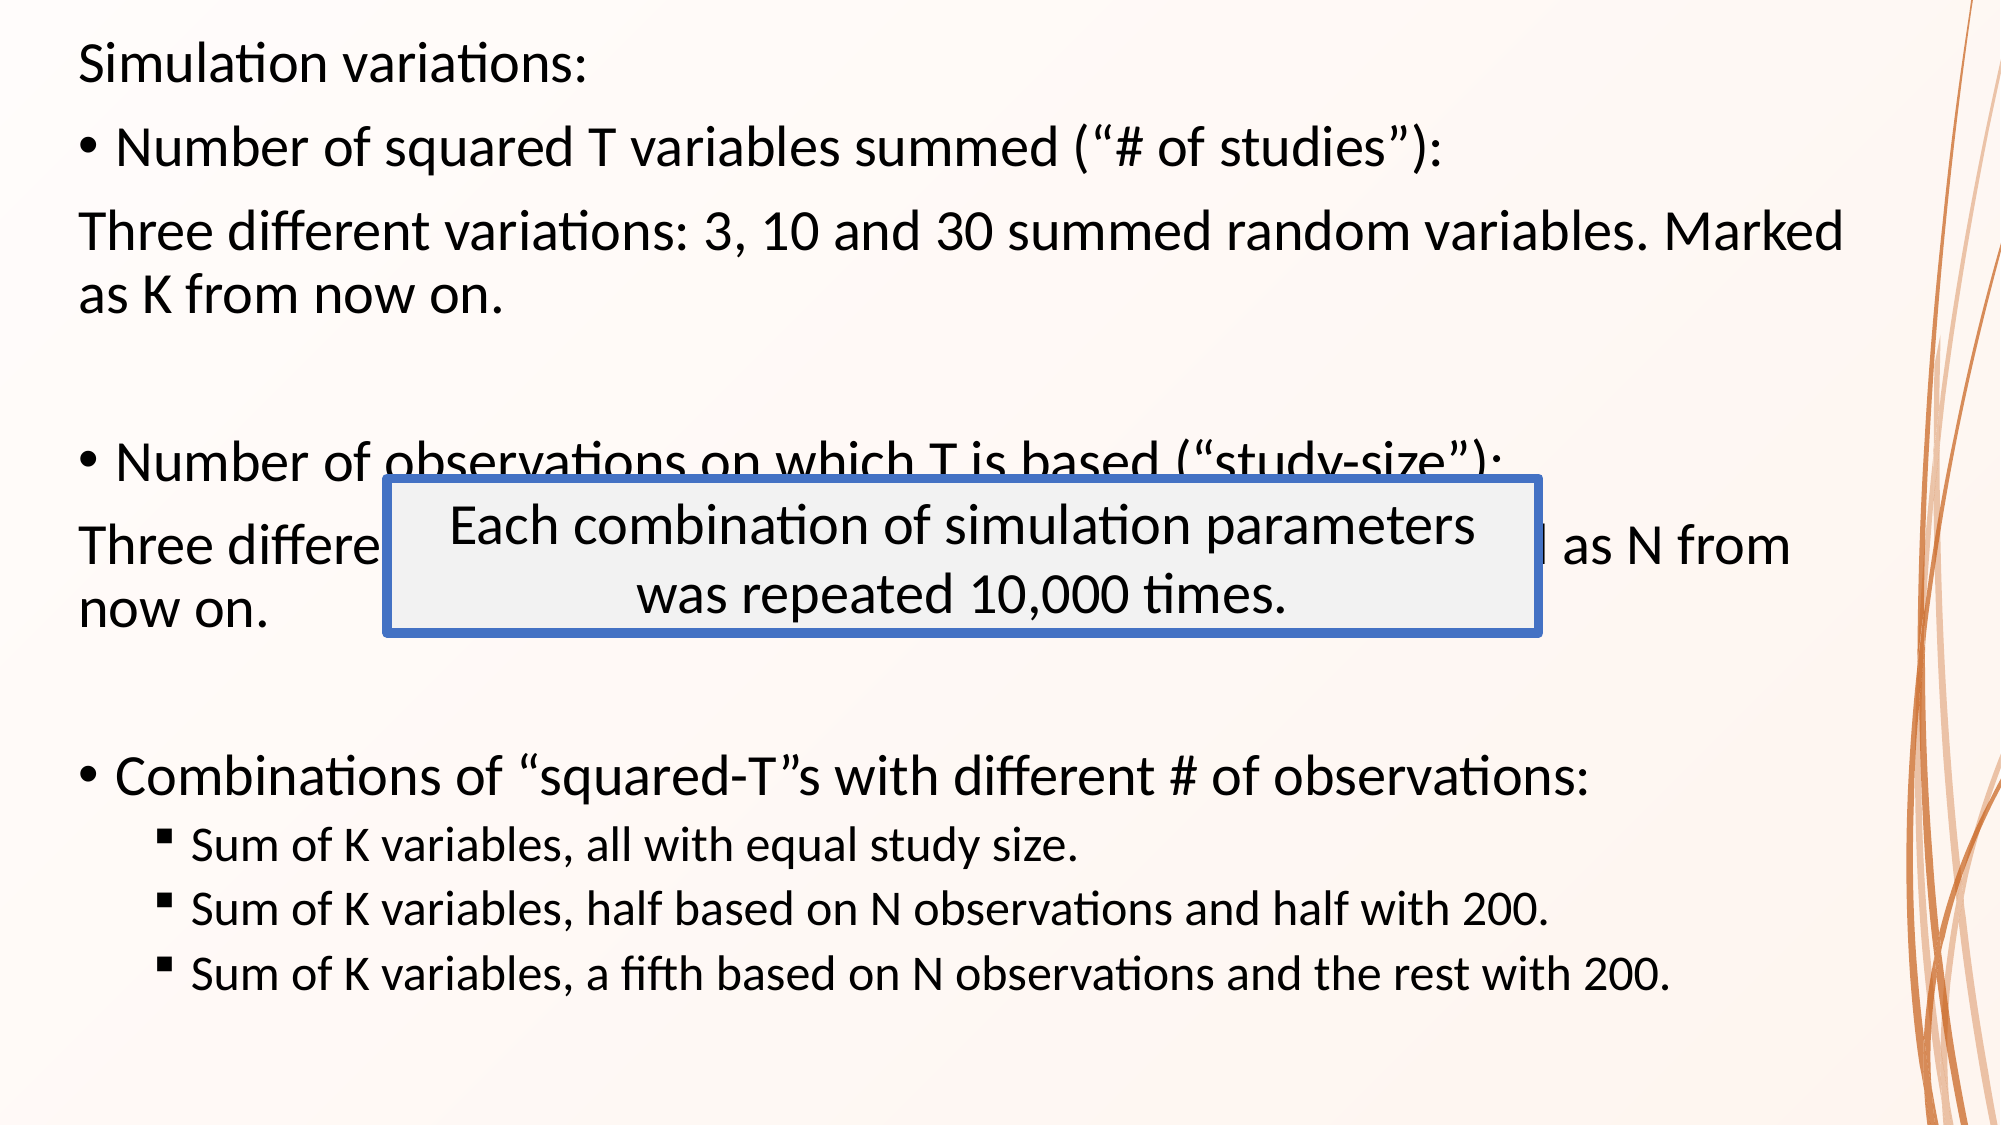

Simulation variations:
Number of squared T variables summed (“# of studies”):
Three different variations: 3, 10 and 30 summed random variables. Marked as K from now on.

Number of observations on which T is based (“study-size”):
Three different variations: 10, 20 and 60 observations. Marked as N from now on.

Combinations of “squared-T”s with different # of observations:
Sum of K variables, all with equal study size.
Sum of K variables, half based on N observations and half with 200.
Sum of K variables, a fifth based on N observations and the rest with 200.

Each combination of simulation parameters was repeated 10,000 times.